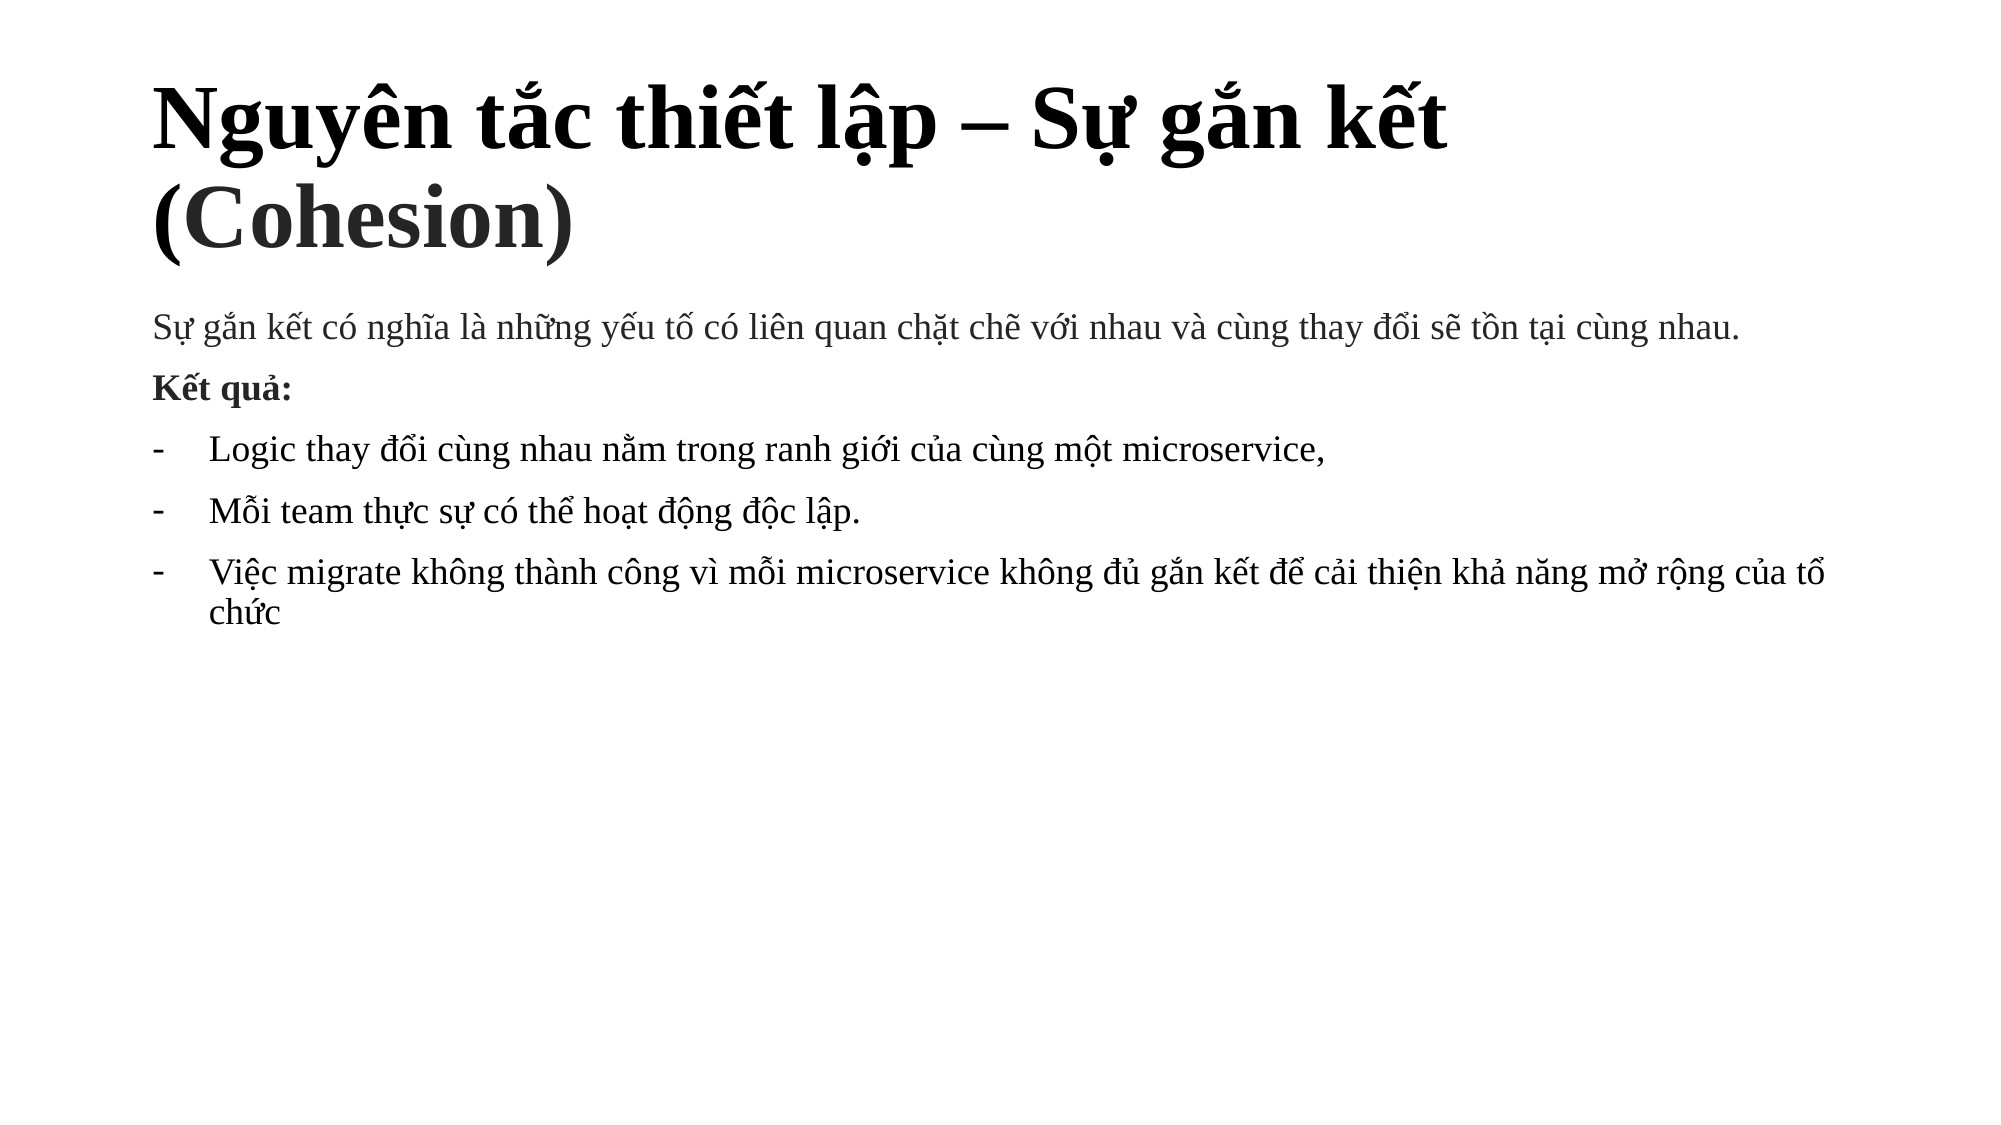

# Nguyên tắc thiết lập – Sự gắn kết (Cohesion)
Sự gắn kết có nghĩa là những yếu tố có liên quan chặt chẽ với nhau và cùng thay đổi sẽ tồn tại cùng nhau.
Kết quả:
Logic thay đổi cùng nhau nằm trong ranh giới của cùng một microservice,
Mỗi team thực sự có thể hoạt động độc lập.
Việc migrate không thành công vì mỗi microservice không đủ gắn kết để cải thiện khả năng mở rộng của tổ chức